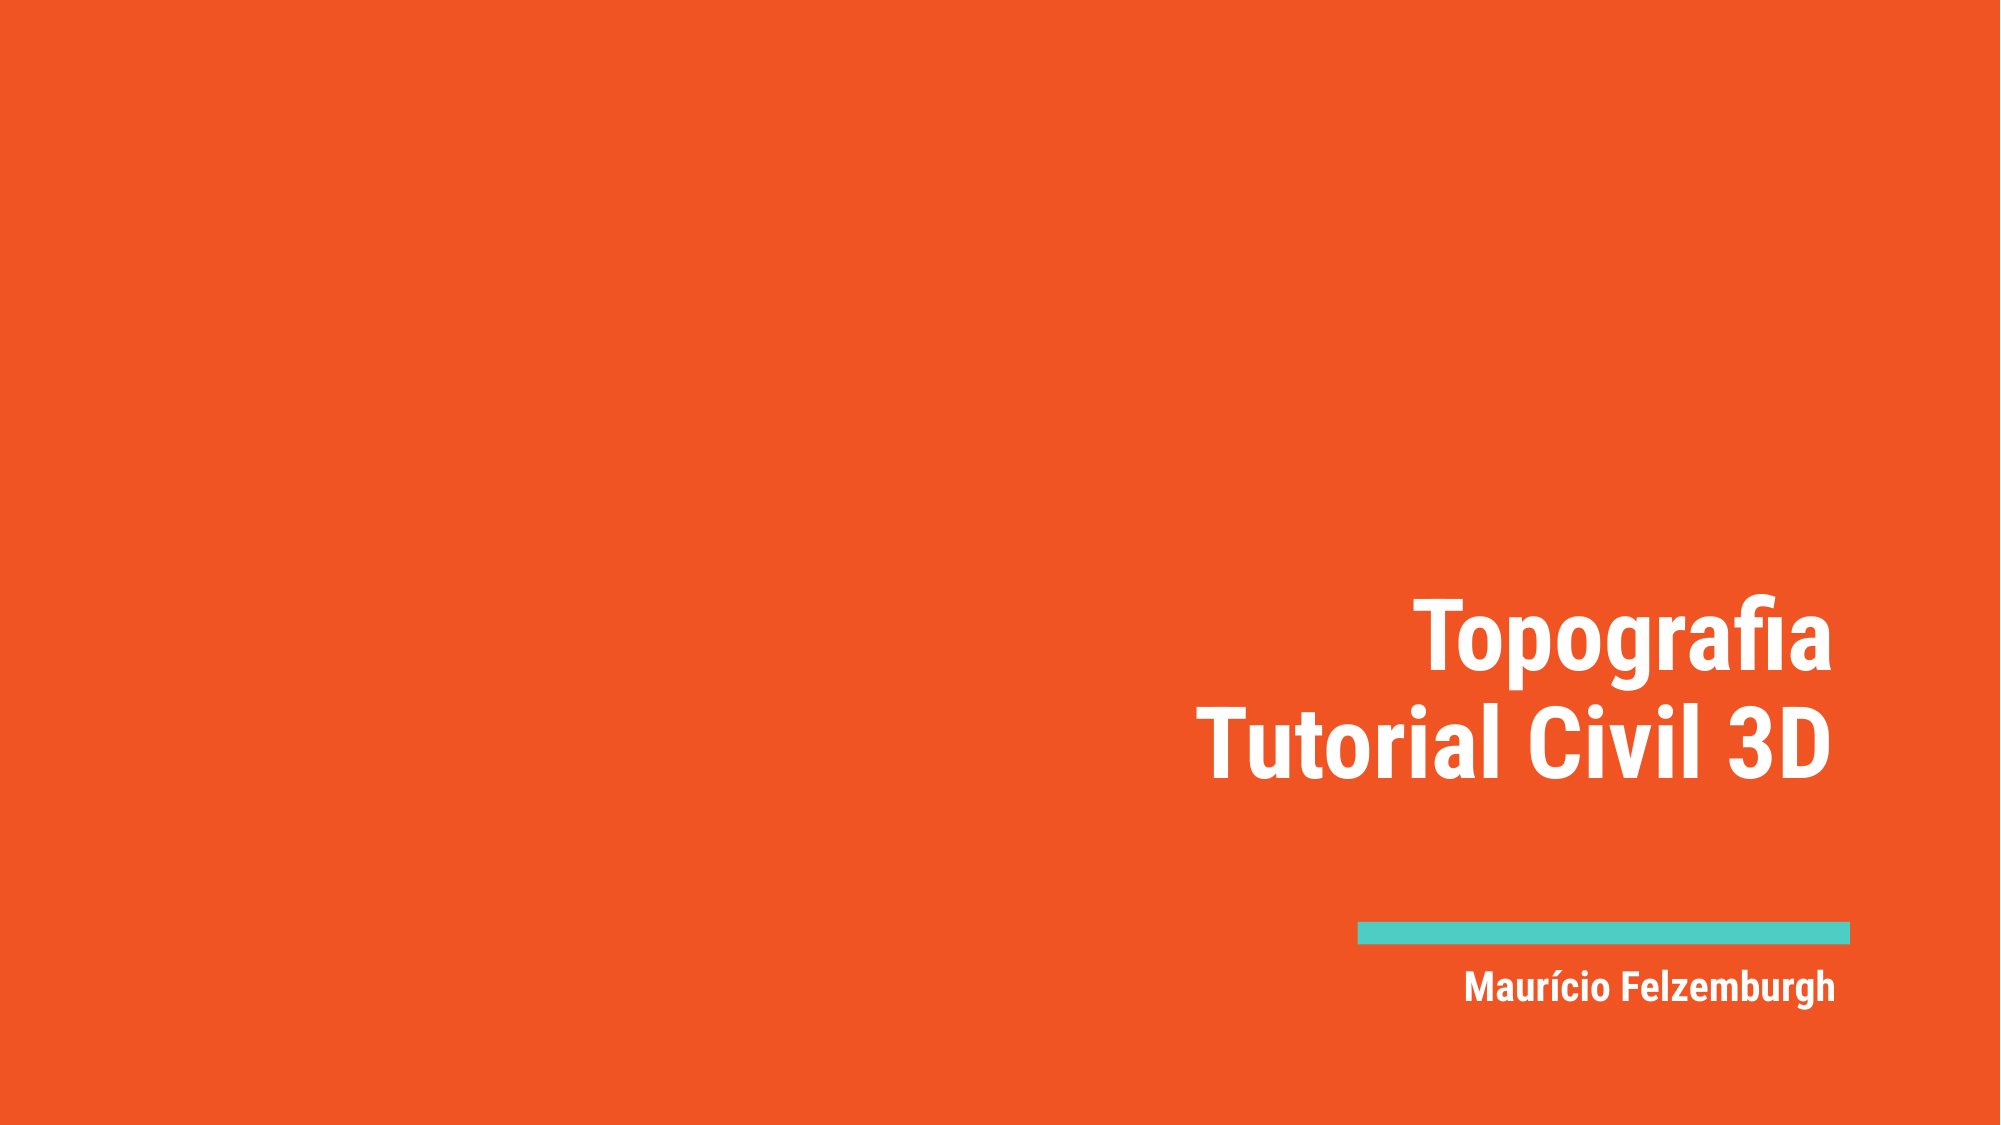

# Topografia Tutorial Civil 3D
Maurício Felzemburgh